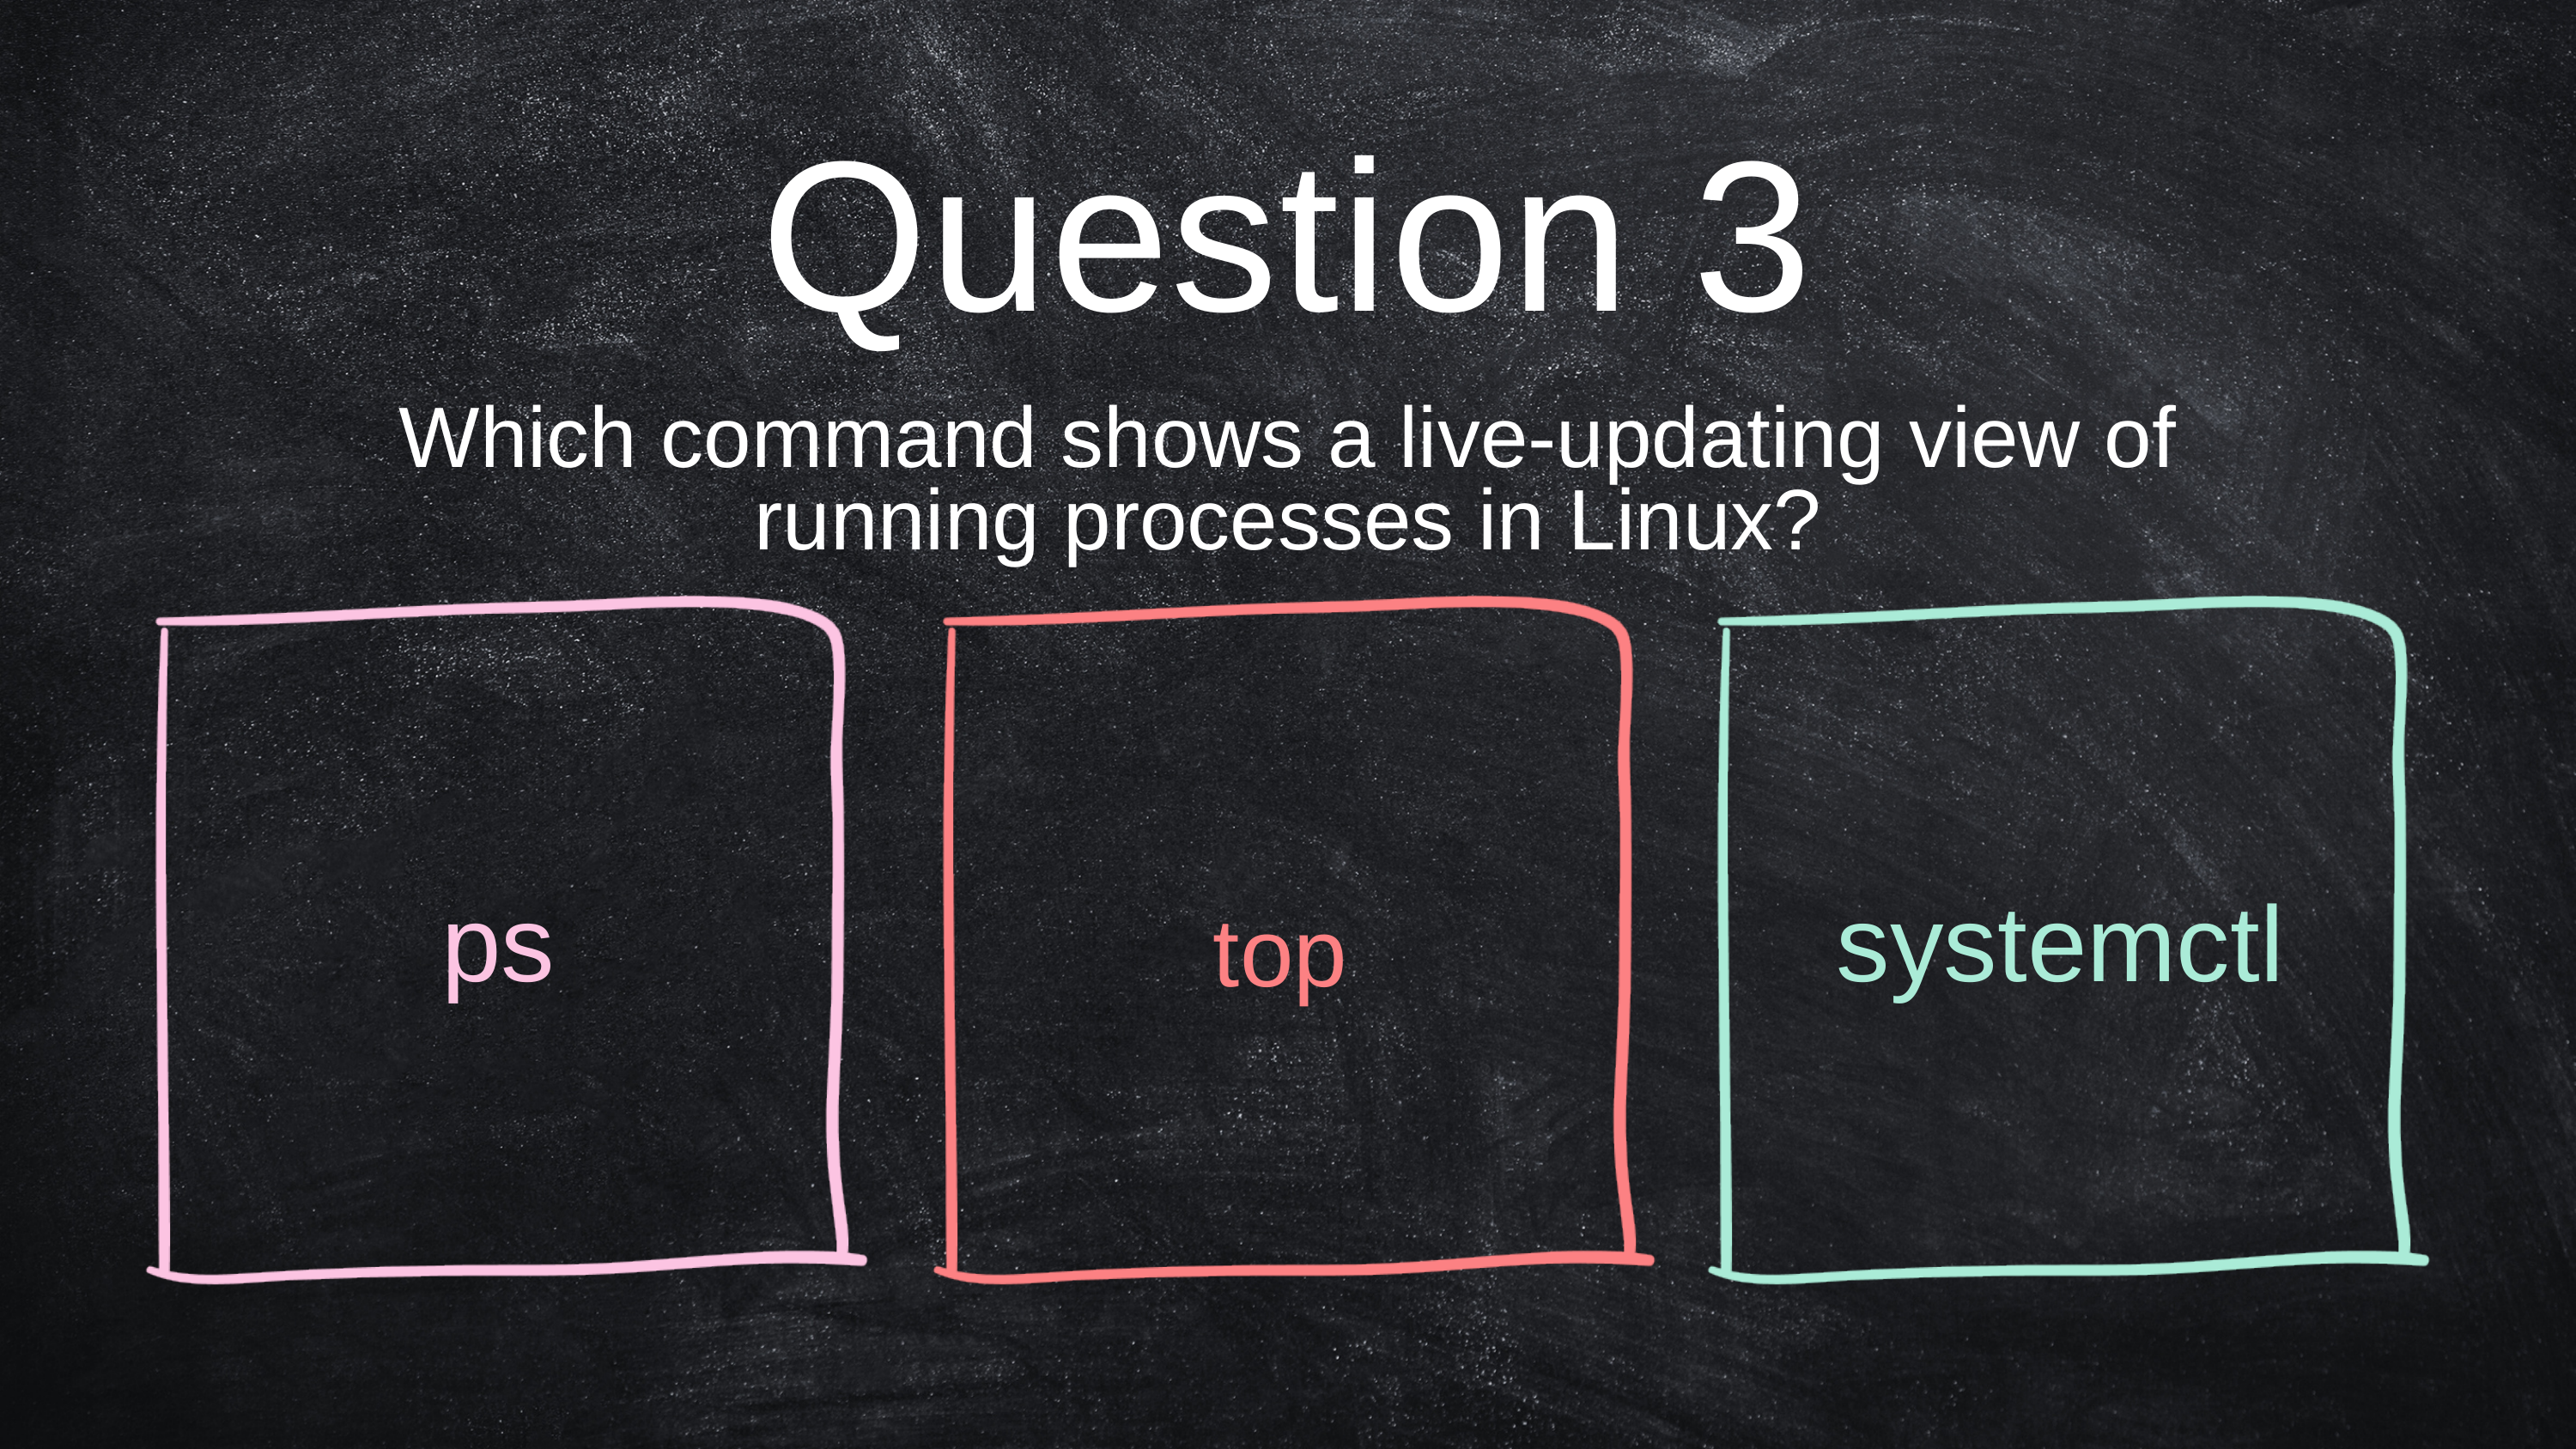

Question 3
Which command shows a live-updating view of running processes in Linux?

ps
systemctl
top